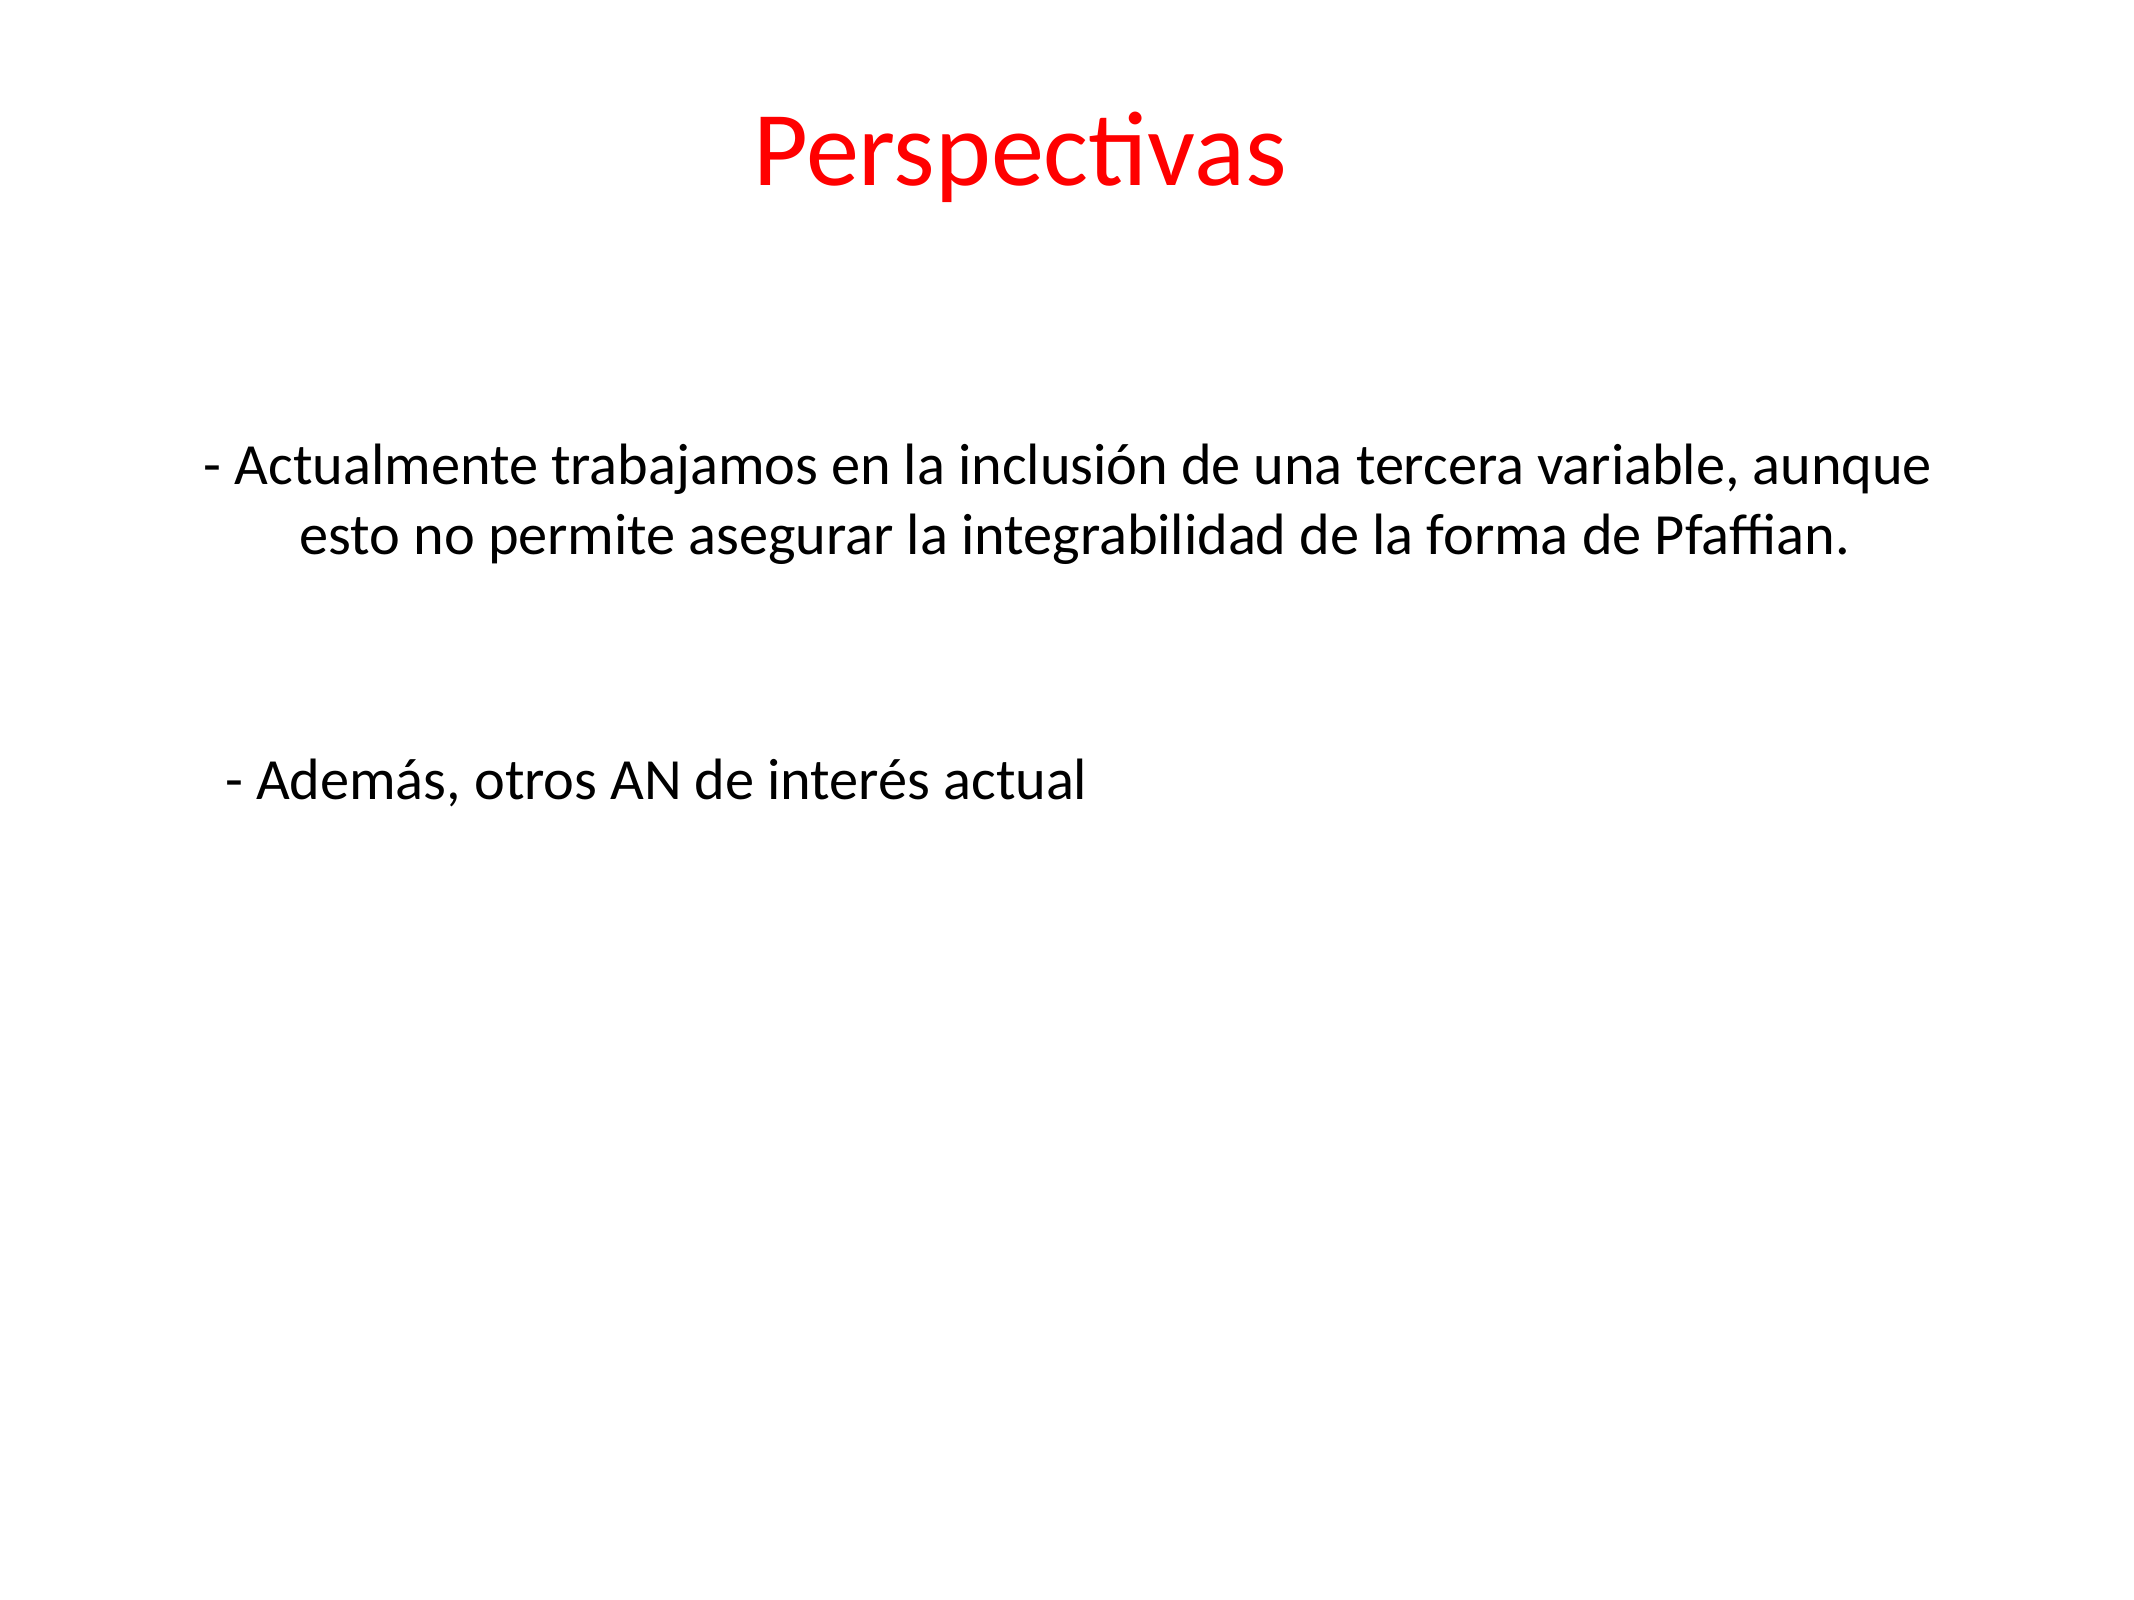

Perspectivas
- Actualmente trabajamos en la inclusión de una tercera variable, aunque
esto no permite asegurar la integrabilidad de la forma de Pfaffian.
- Además, otros AN de interés actual